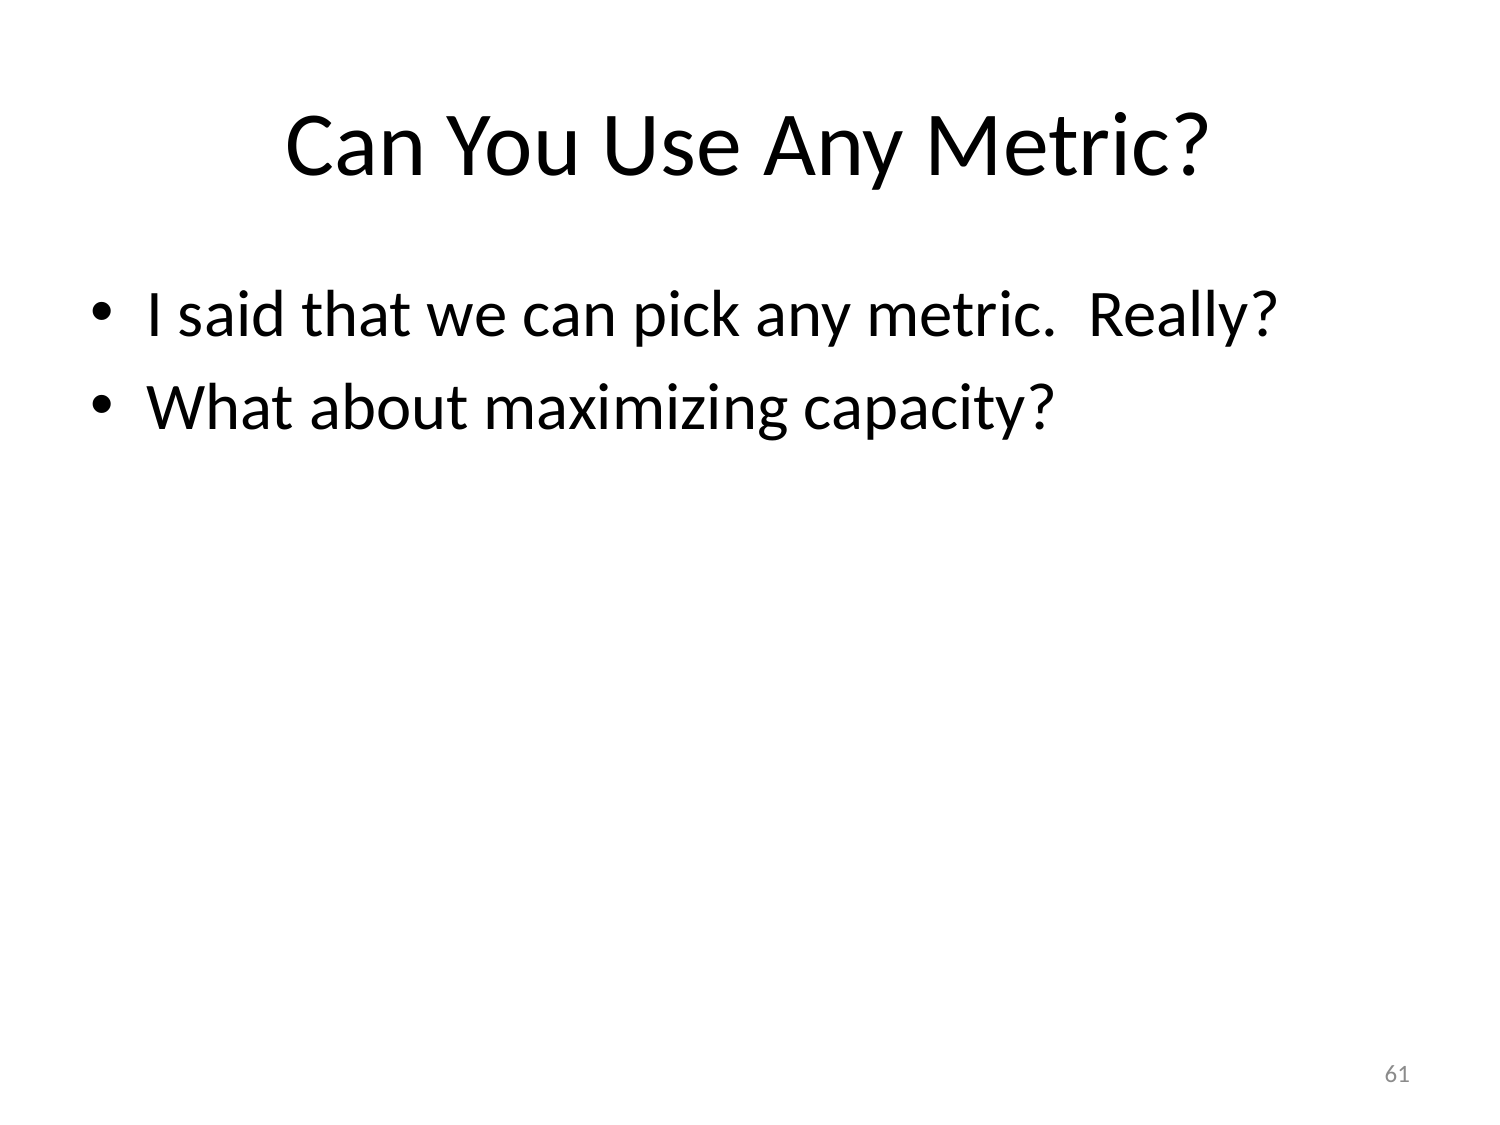

# Can You Use Any Metric?
I said that we can pick any metric.  Really?
What about maximizing capacity?
61